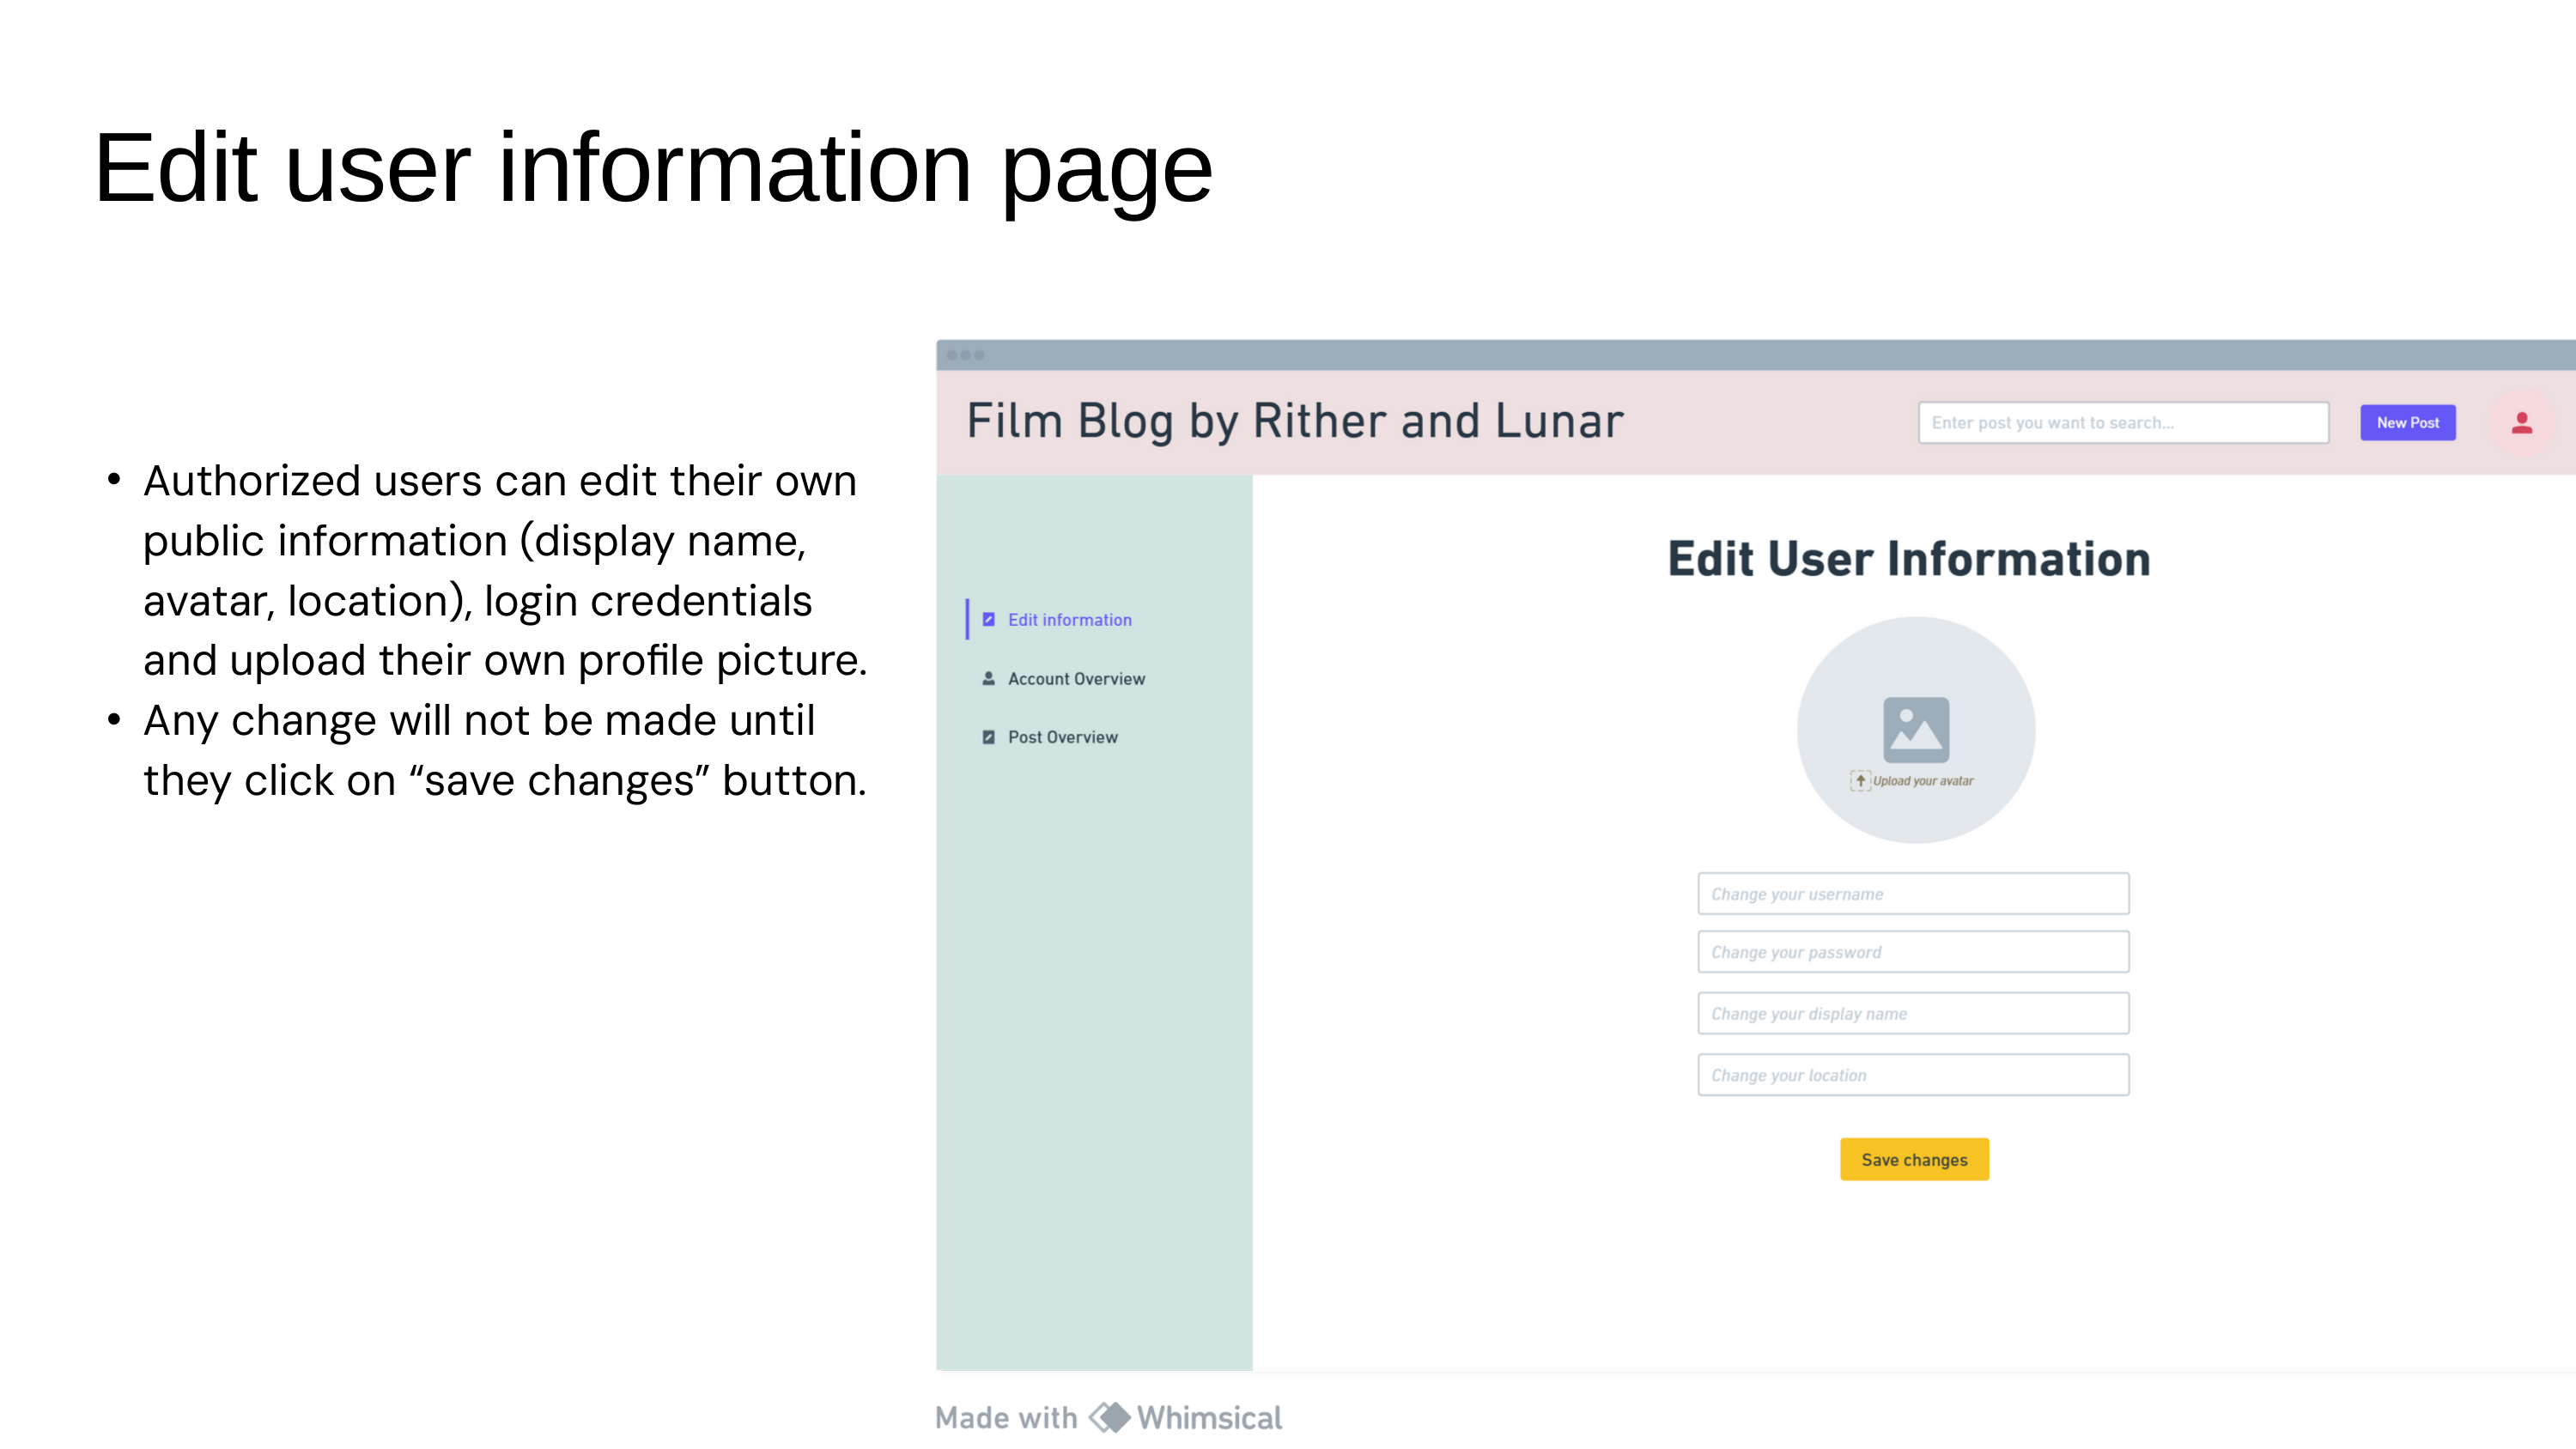

Edit user information page

Authorized users can edit their own public information (display name, avatar, location), login credentials and upload their own profile picture.
Any change will not be made until they click on “save changes” button.